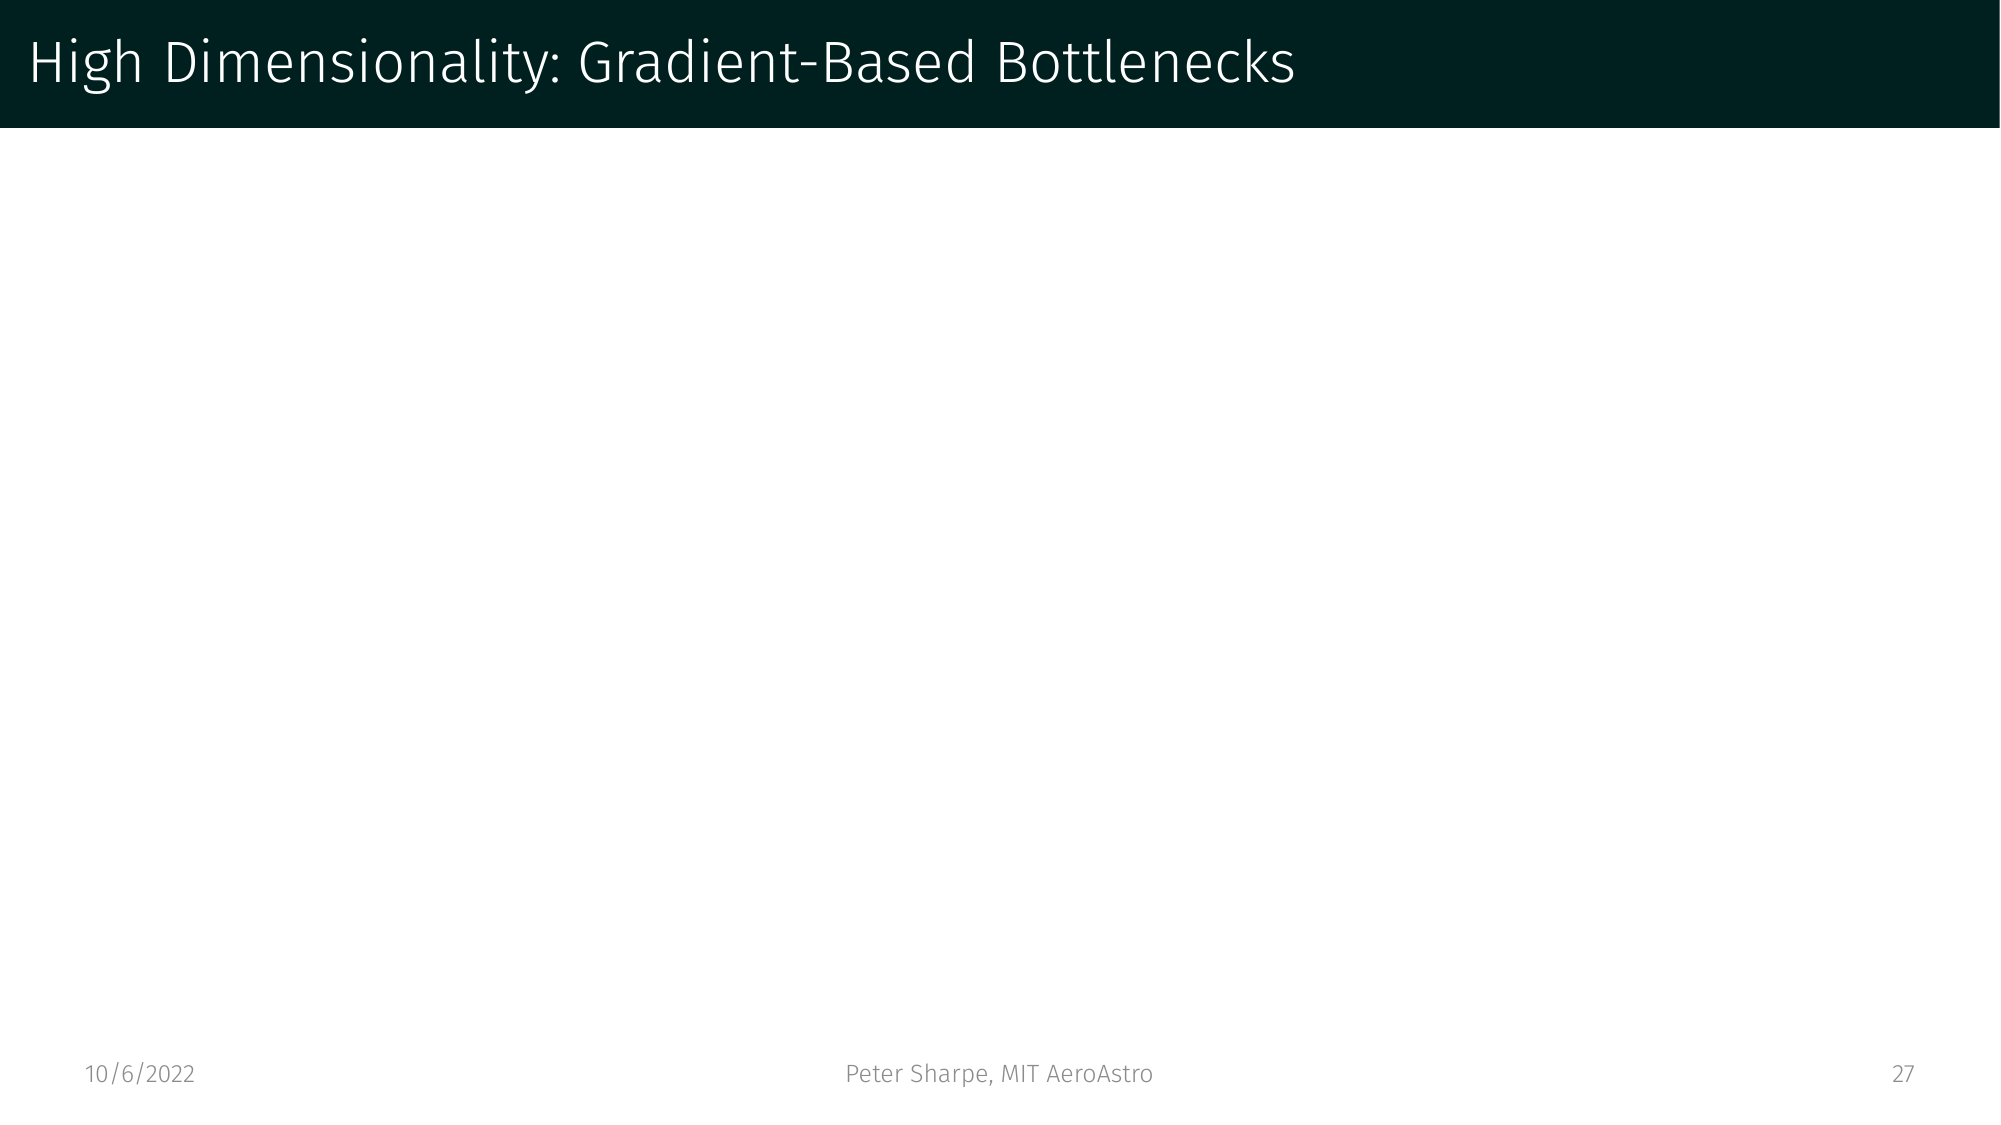

# High Dimensionality: Gradient-Based Bottlenecks

10/6/2022
27
Peter Sharpe, MIT AeroAstro